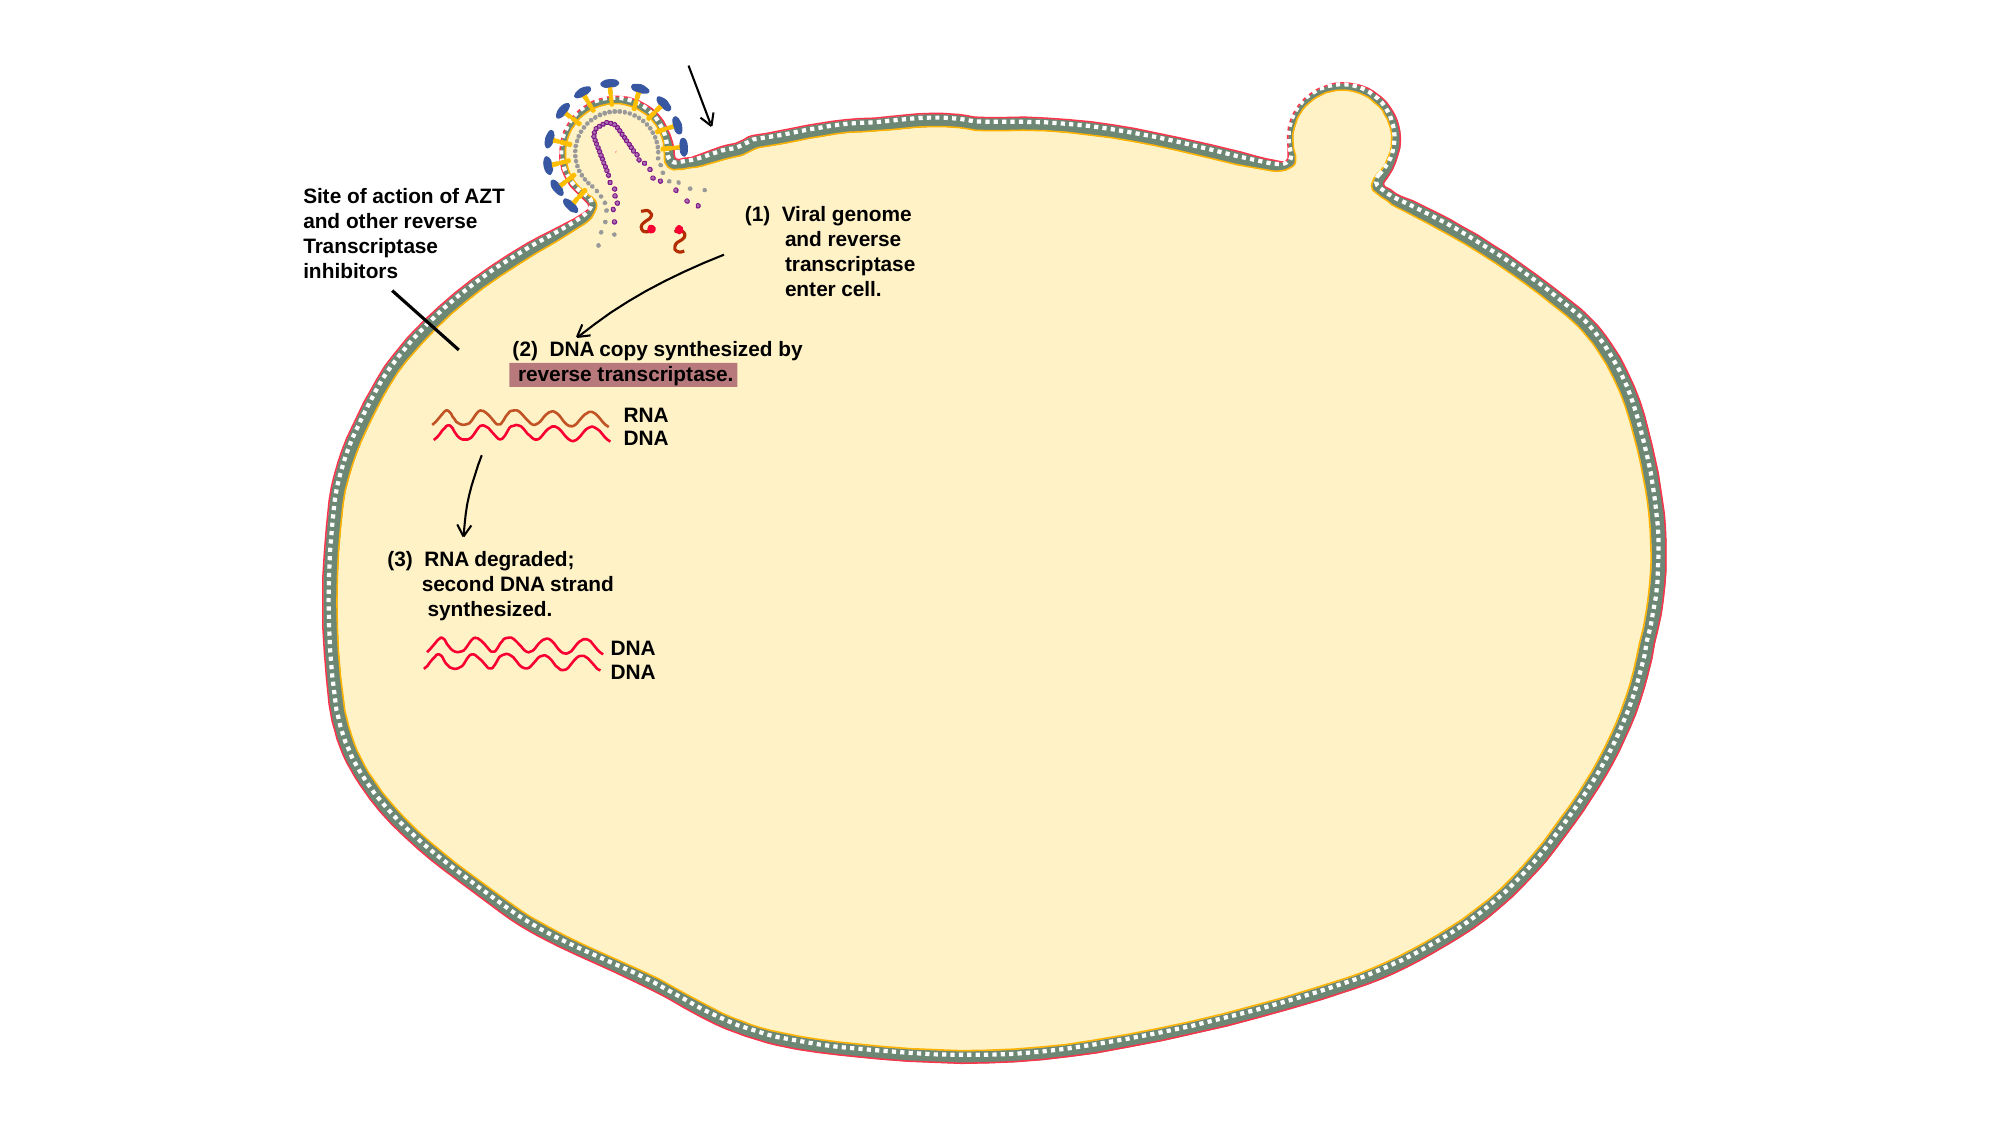

Site of action of AZT
and other reverse
Transcriptase
inhibitors

(1)  Viral genome
       and reverse
       transcriptase
       enter cell.

(2)  DNA copy synthesized by
 reverse transcriptase.

RNA

DNA

(3)  RNA degraded;
      second DNA strand
       synthesized.

DNA

DNA